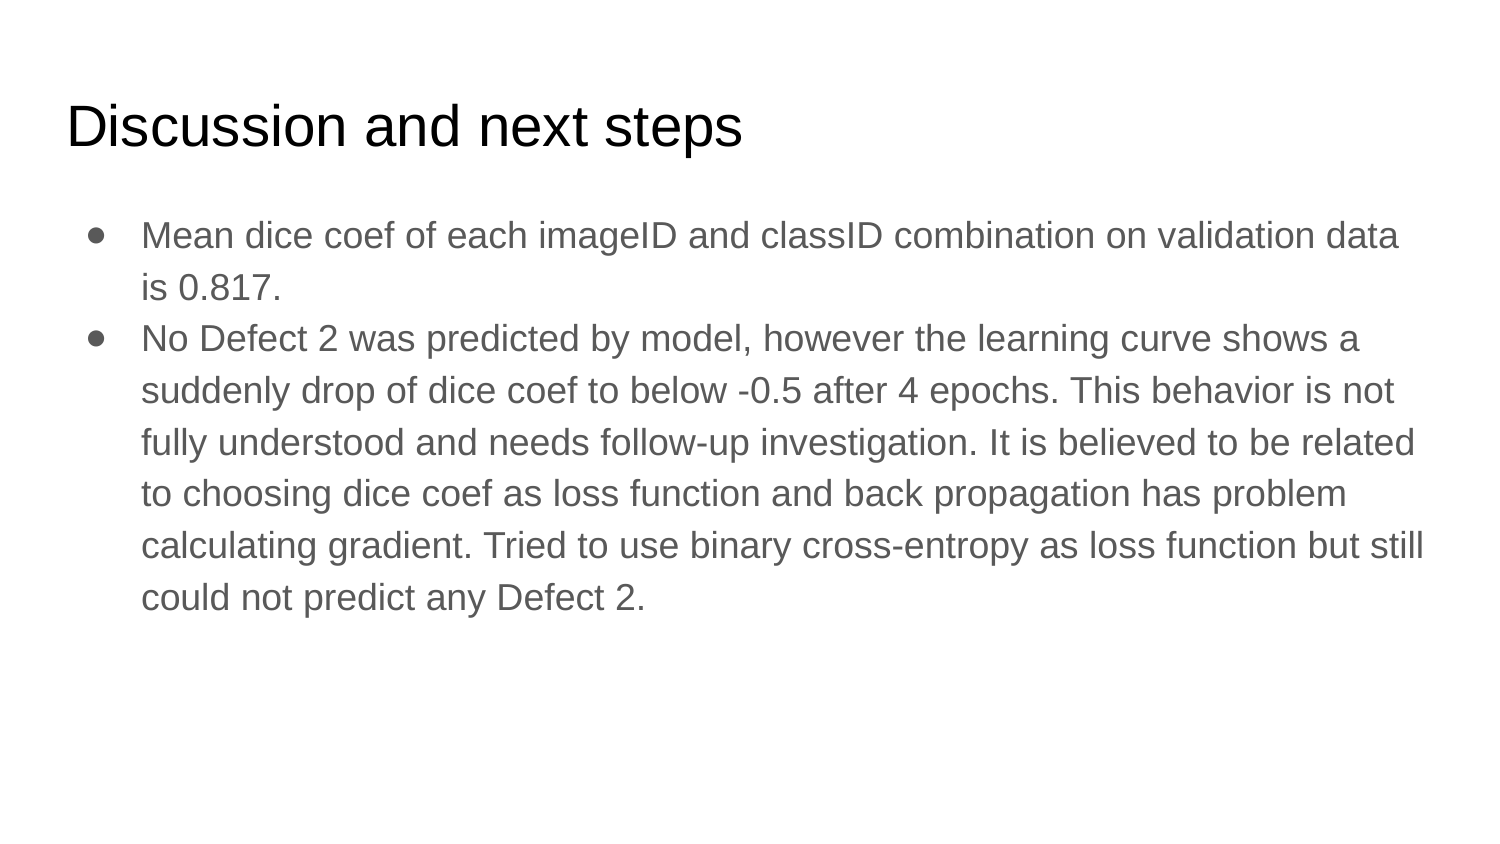

# Discussion and next steps
Mean dice coef of each imageID and classID combination on validation data is 0.817.
No Defect 2 was predicted by model, however the learning curve shows a suddenly drop of dice coef to below -0.5 after 4 epochs. This behavior is not fully understood and needs follow-up investigation. It is believed to be related to choosing dice coef as loss function and back propagation has problem calculating gradient. Tried to use binary cross-entropy as loss function but still could not predict any Defect 2.